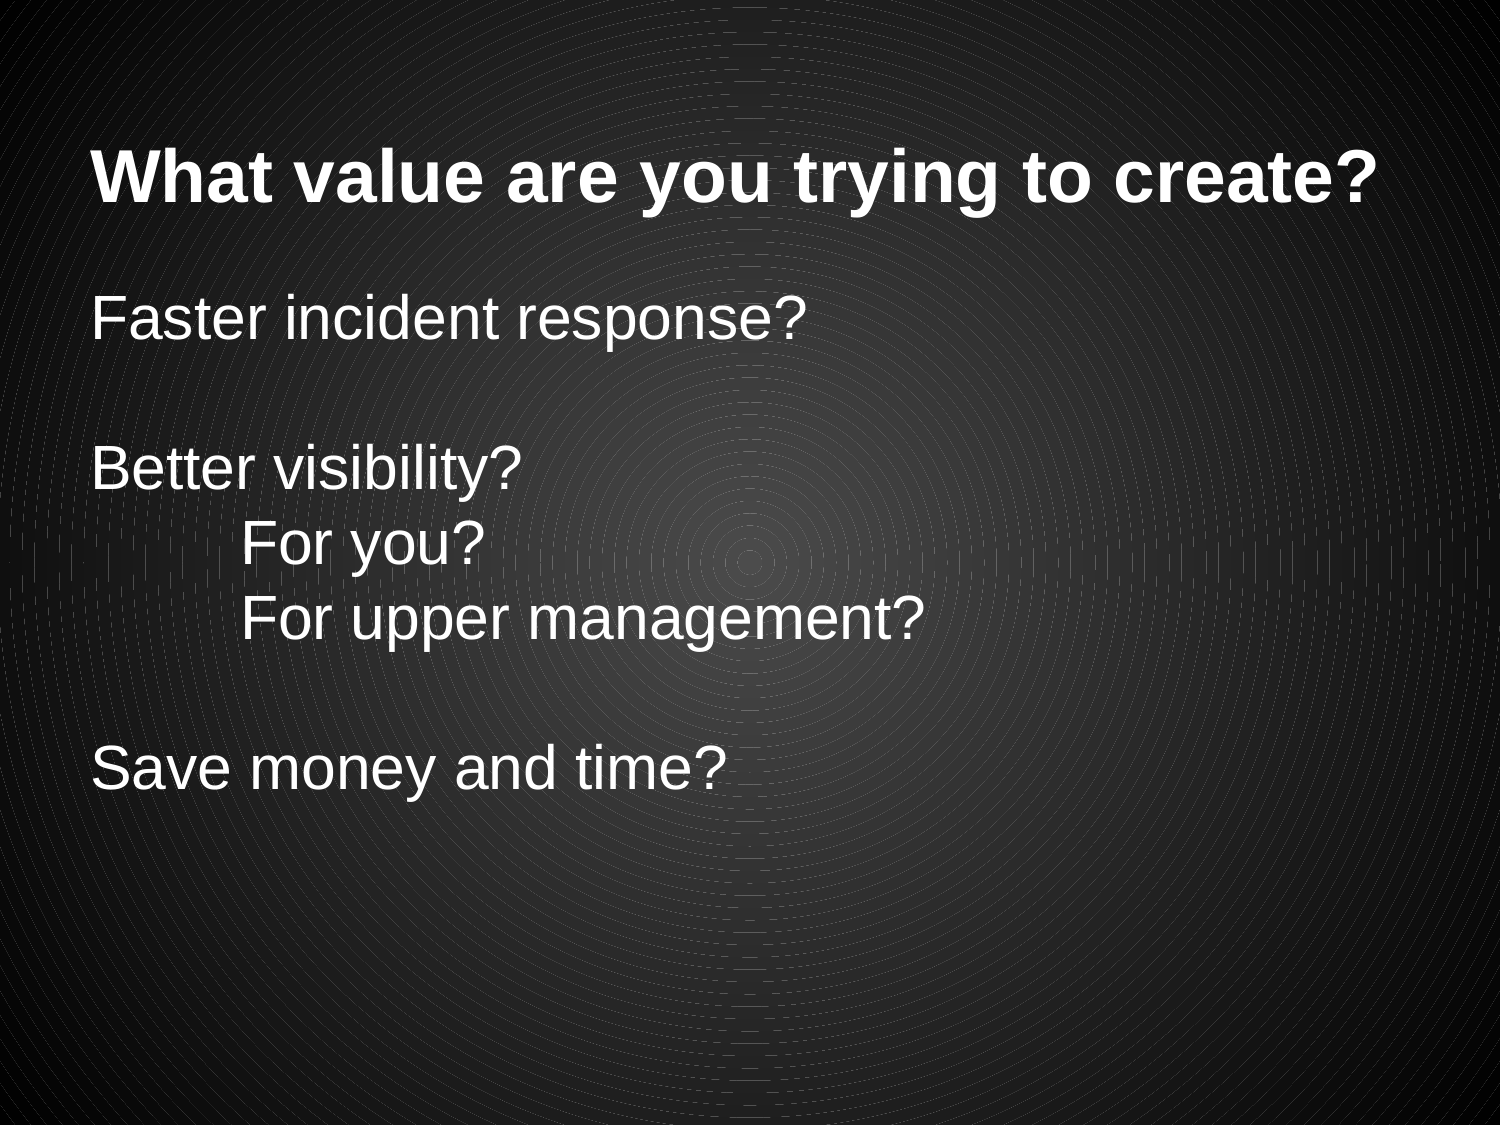

# What value are you trying to create?
Faster incident response?

Better visibility?
	For you?
	For upper management?

Save money and time?